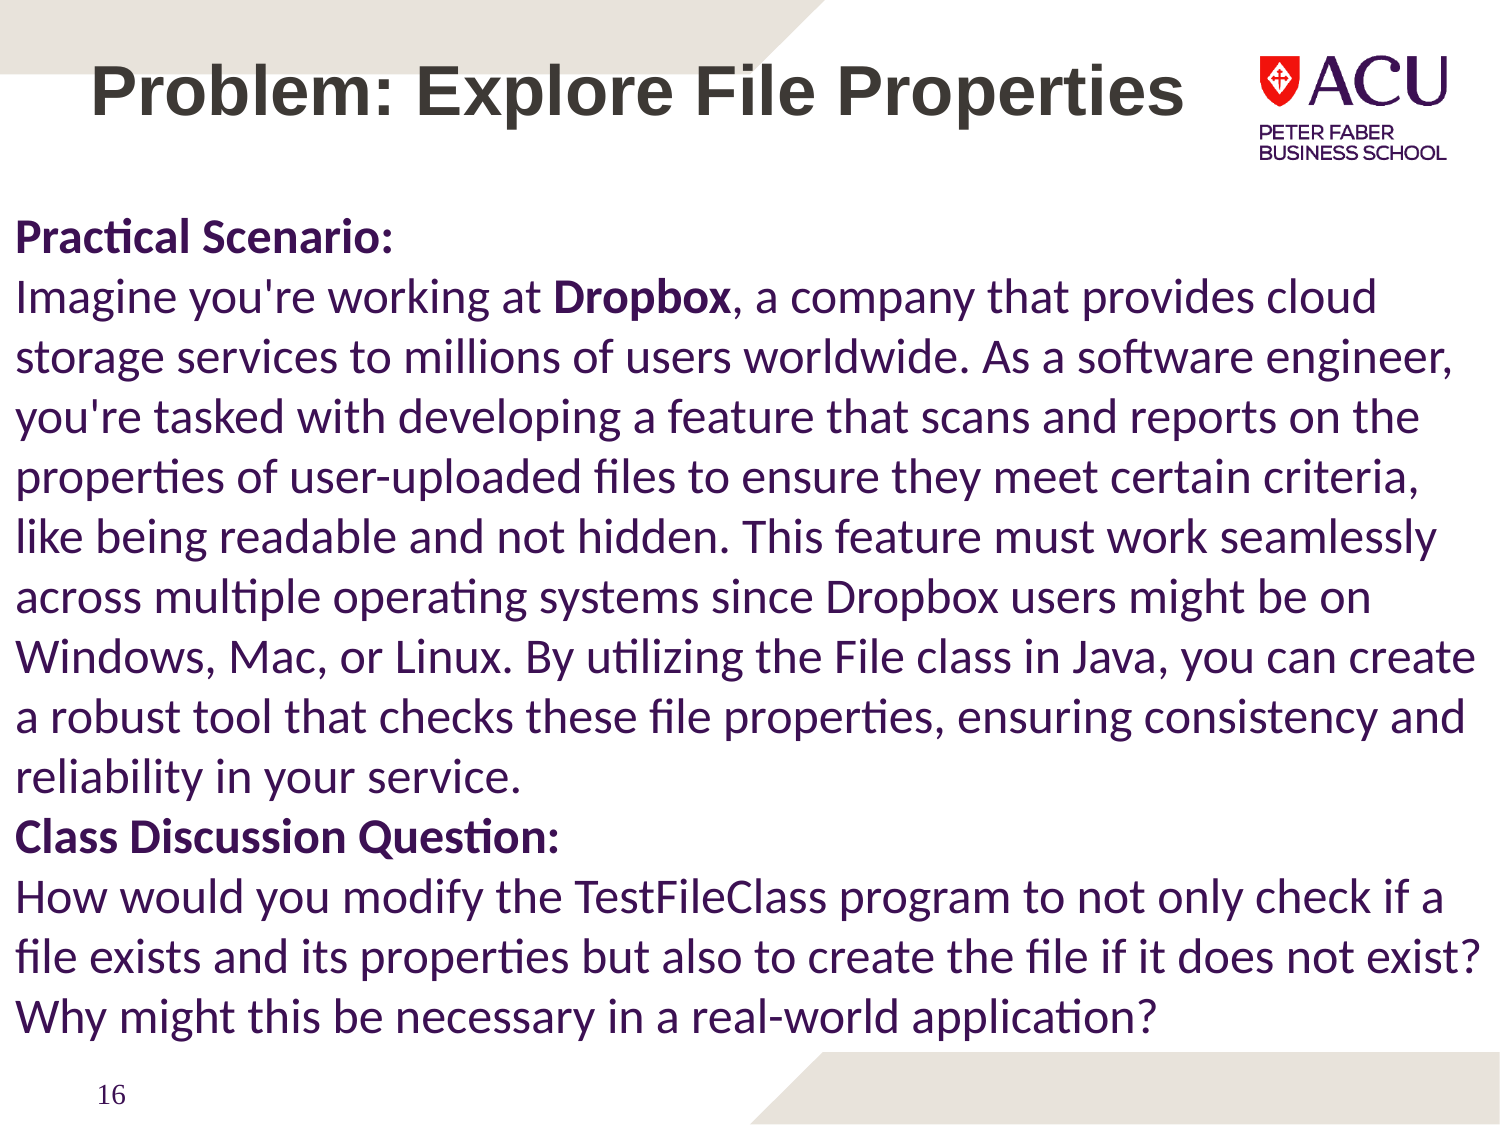

# Problem: Explore File Properties
Practical Scenario:
Imagine you're working at Dropbox, a company that provides cloud storage services to millions of users worldwide. As a software engineer, you're tasked with developing a feature that scans and reports on the properties of user-uploaded files to ensure they meet certain criteria, like being readable and not hidden. This feature must work seamlessly across multiple operating systems since Dropbox users might be on Windows, Mac, or Linux. By utilizing the File class in Java, you can create a robust tool that checks these file properties, ensuring consistency and reliability in your service.
Class Discussion Question:
How would you modify the TestFileClass program to not only check if a file exists and its properties but also to create the file if it does not exist? Why might this be necessary in a real-world application?

16